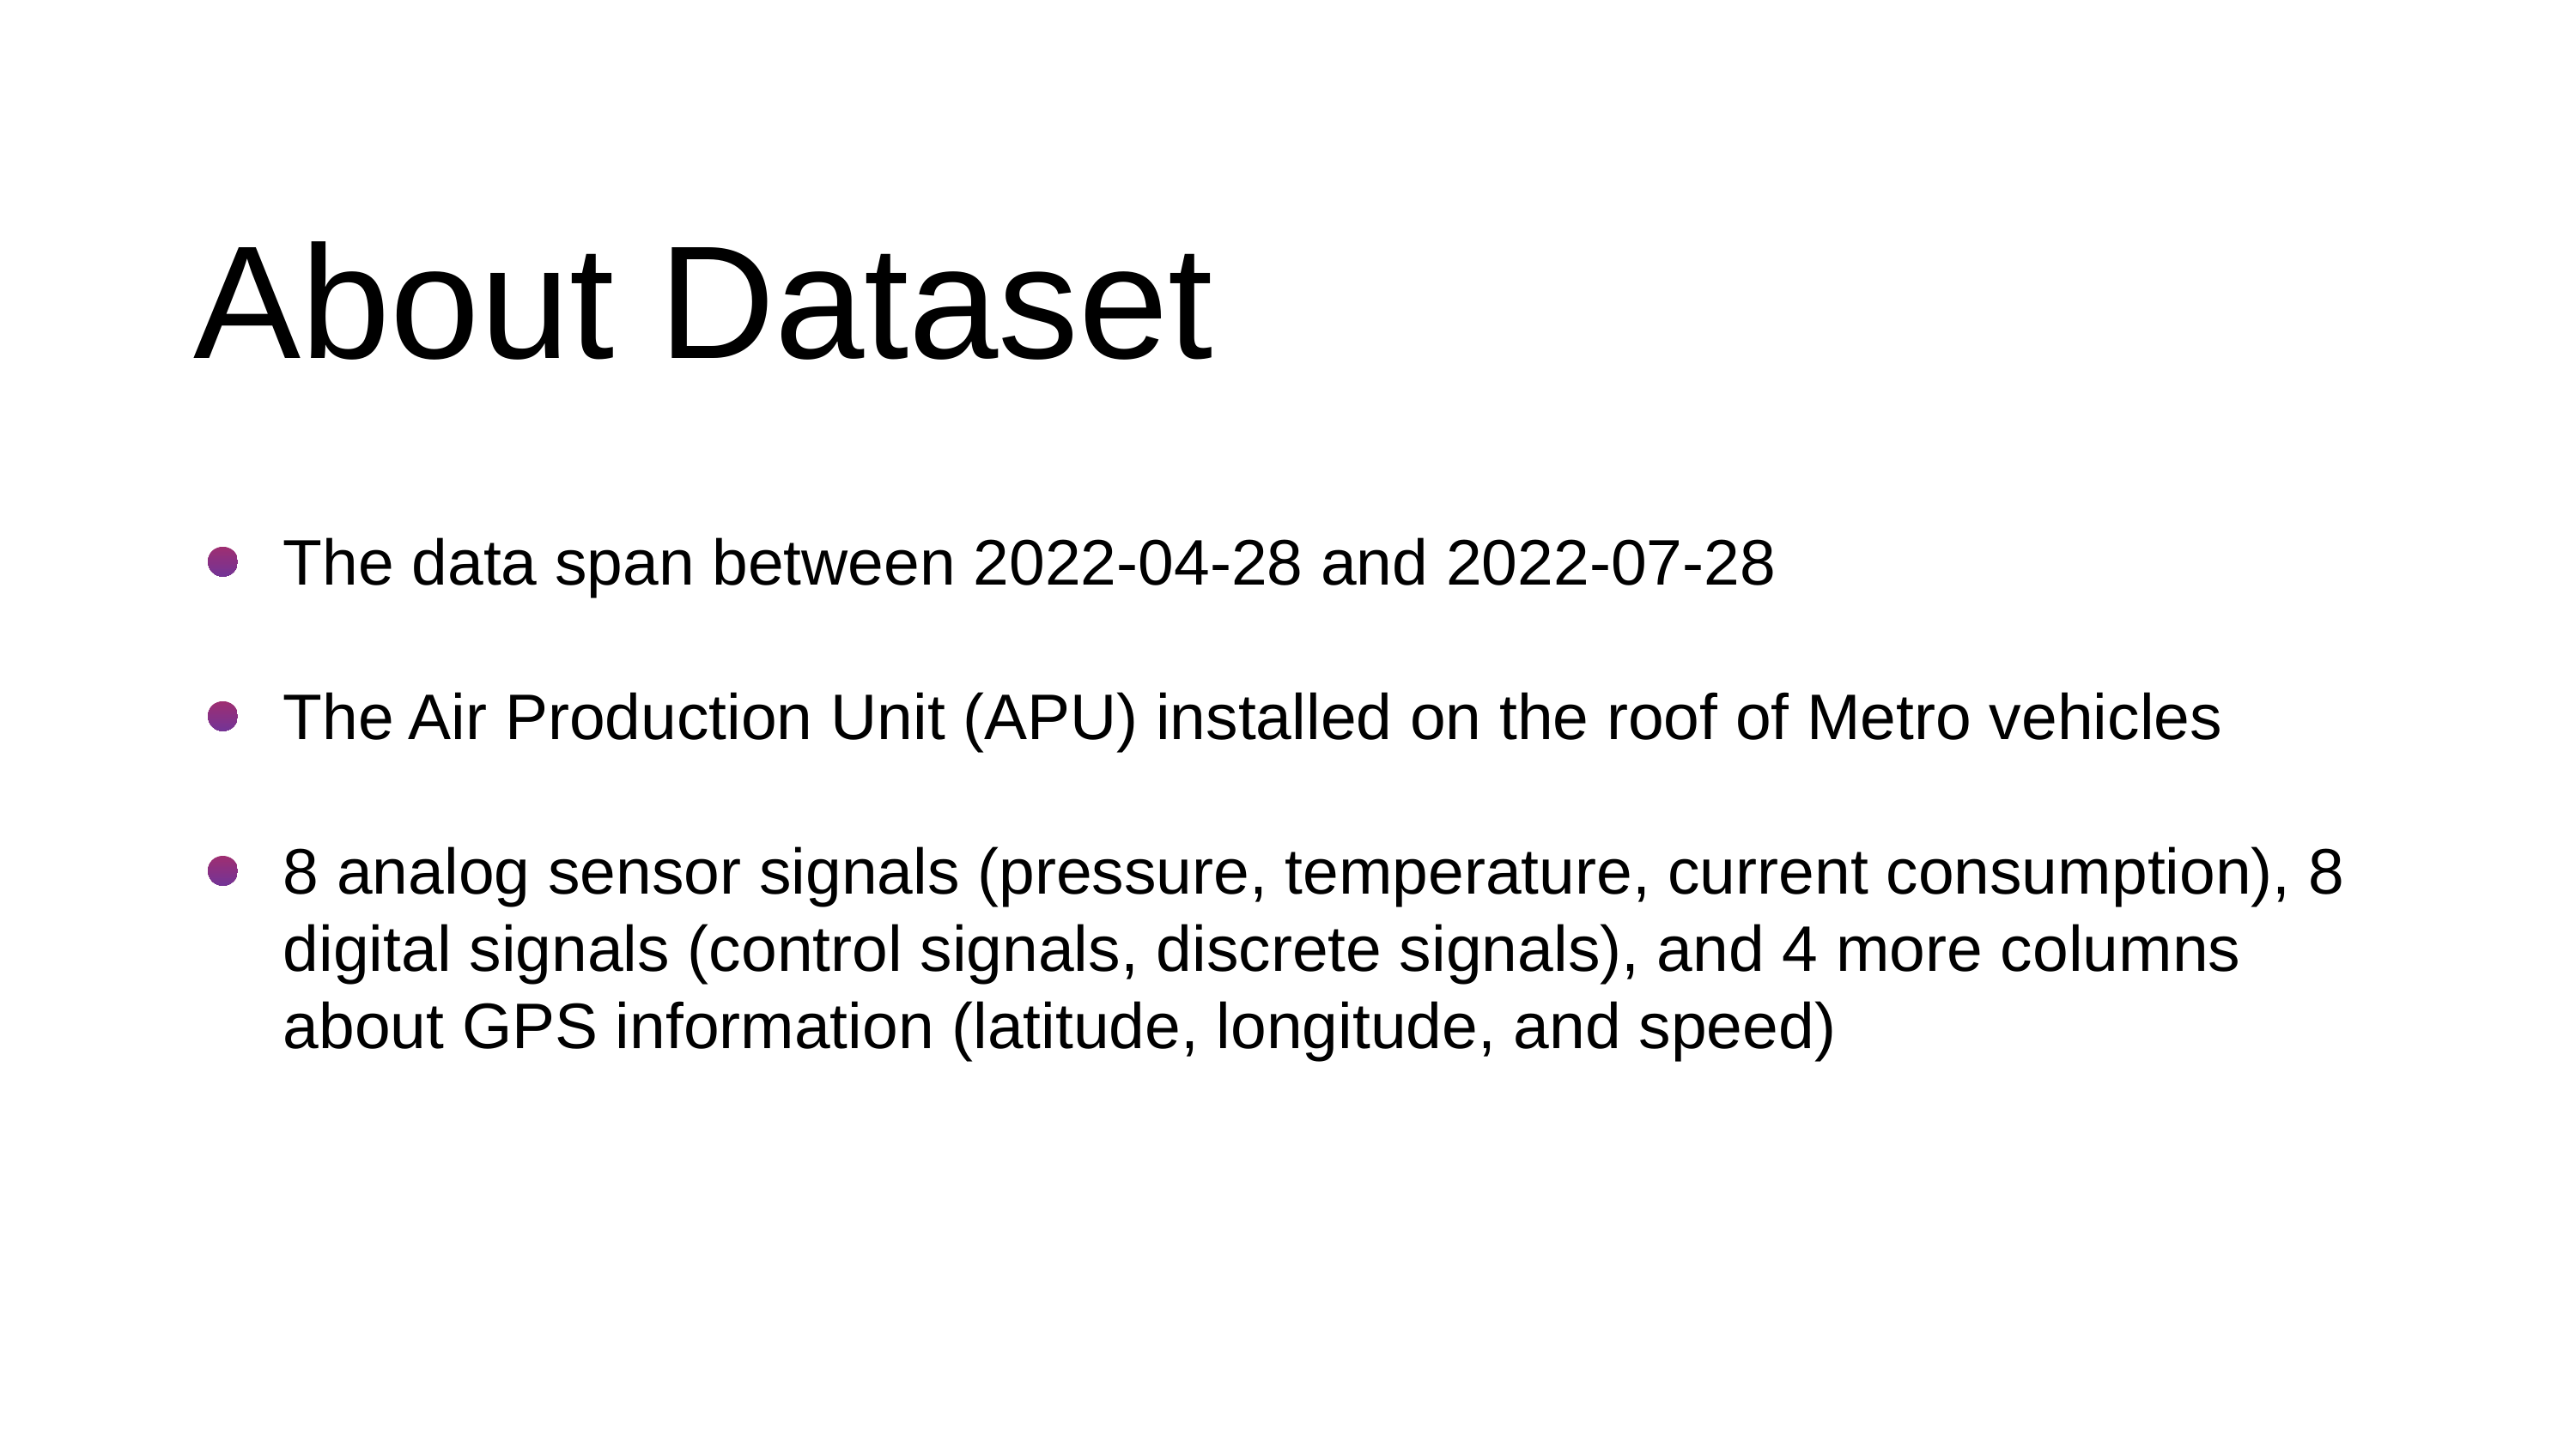

About Dataset
The data span between 2022-04-28 and 2022-07-28

The Air Production Unit (APU) installed on the roof of Metro vehicles

8 analog sensor signals (pressure, temperature, current consumption), 8 digital signals (control signals, discrete signals), and 4 more columns about GPS information (latitude, longitude, and speed)